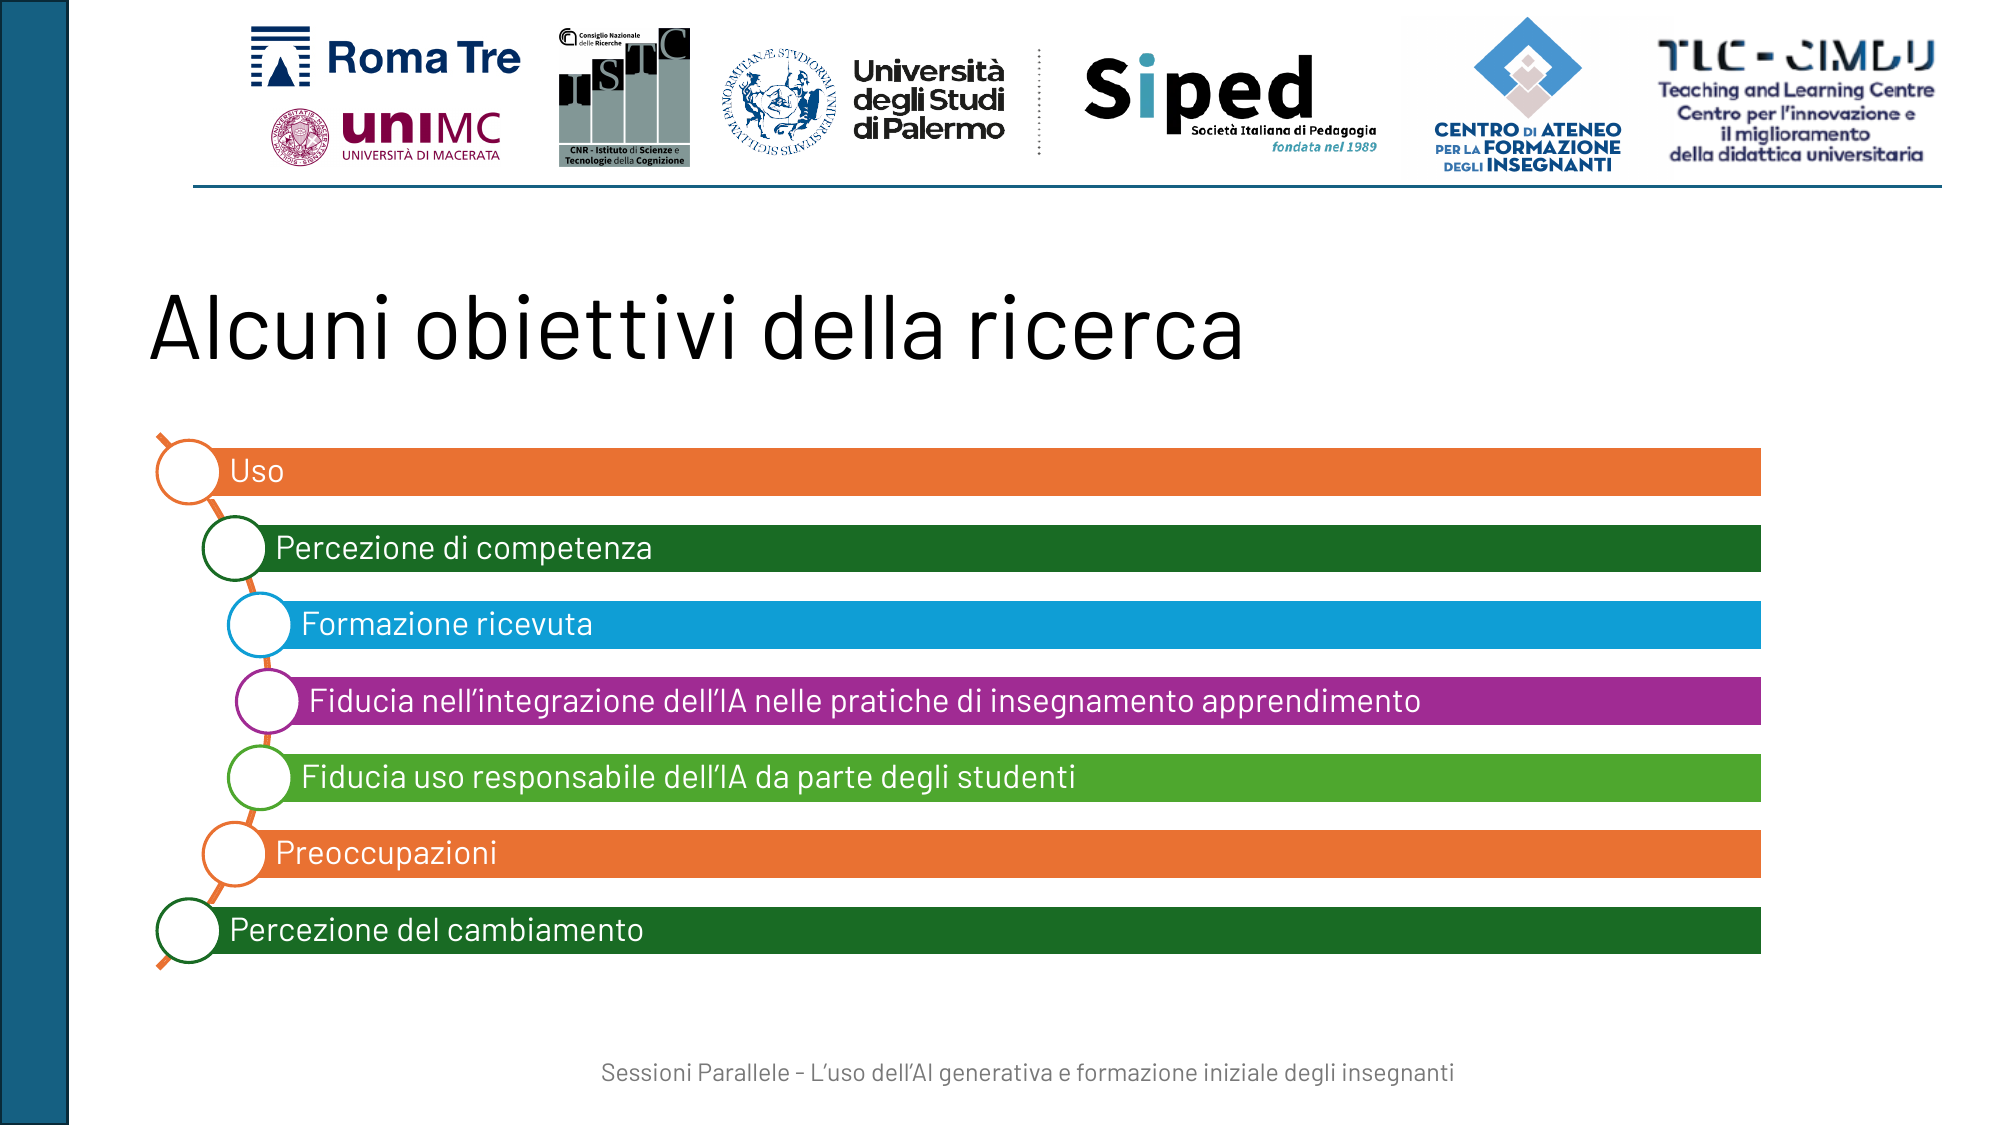

Alcuni obiettivi della ricerca
Uso
Percezione di competenza
Formazione ricevuta
Fiducia nell’integrazione dell’IA nelle pratiche di insegnamento apprendimento
Fiducia uso responsabile dell’IA da parte degli studenti
Preoccupazioni
Percezione del cambiamento
Sessioni Parallele - L’uso dell’AI generativa e formazione iniziale degli insegnanti